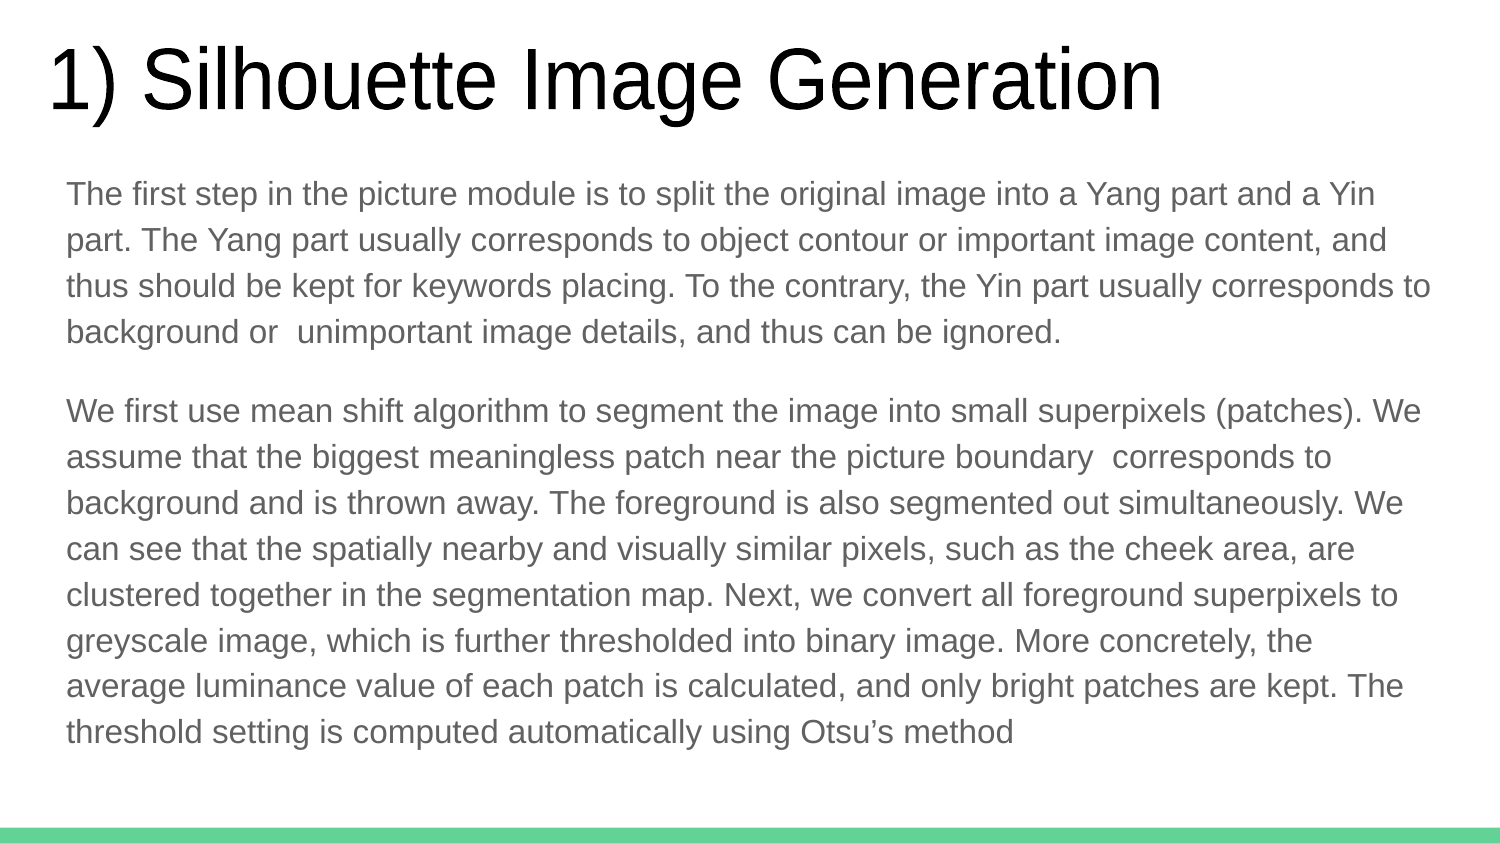

1) Silhouette Image Generation
The first step in the picture module is to split the original image into a Yang part and a Yin part. The Yang part usually corresponds to object contour or important image content, and thus should be kept for keywords placing. To the contrary, the Yin part usually corresponds to background or  unimportant image details, and thus can be ignored.
We first use mean shift algorithm to segment the image into small superpixels (patches). We assume that the biggest meaningless patch near the picture boundary  corresponds to background and is thrown away. The foreground is also segmented out simultaneously. We can see that the spatially nearby and visually similar pixels, such as the cheek area, are clustered together in the segmentation map. Next, we convert all foreground superpixels to greyscale image, which is further thresholded into binary image. More concretely, the average luminance value of each patch is calculated, and only bright patches are kept. The threshold setting is computed automatically using Otsu’s method